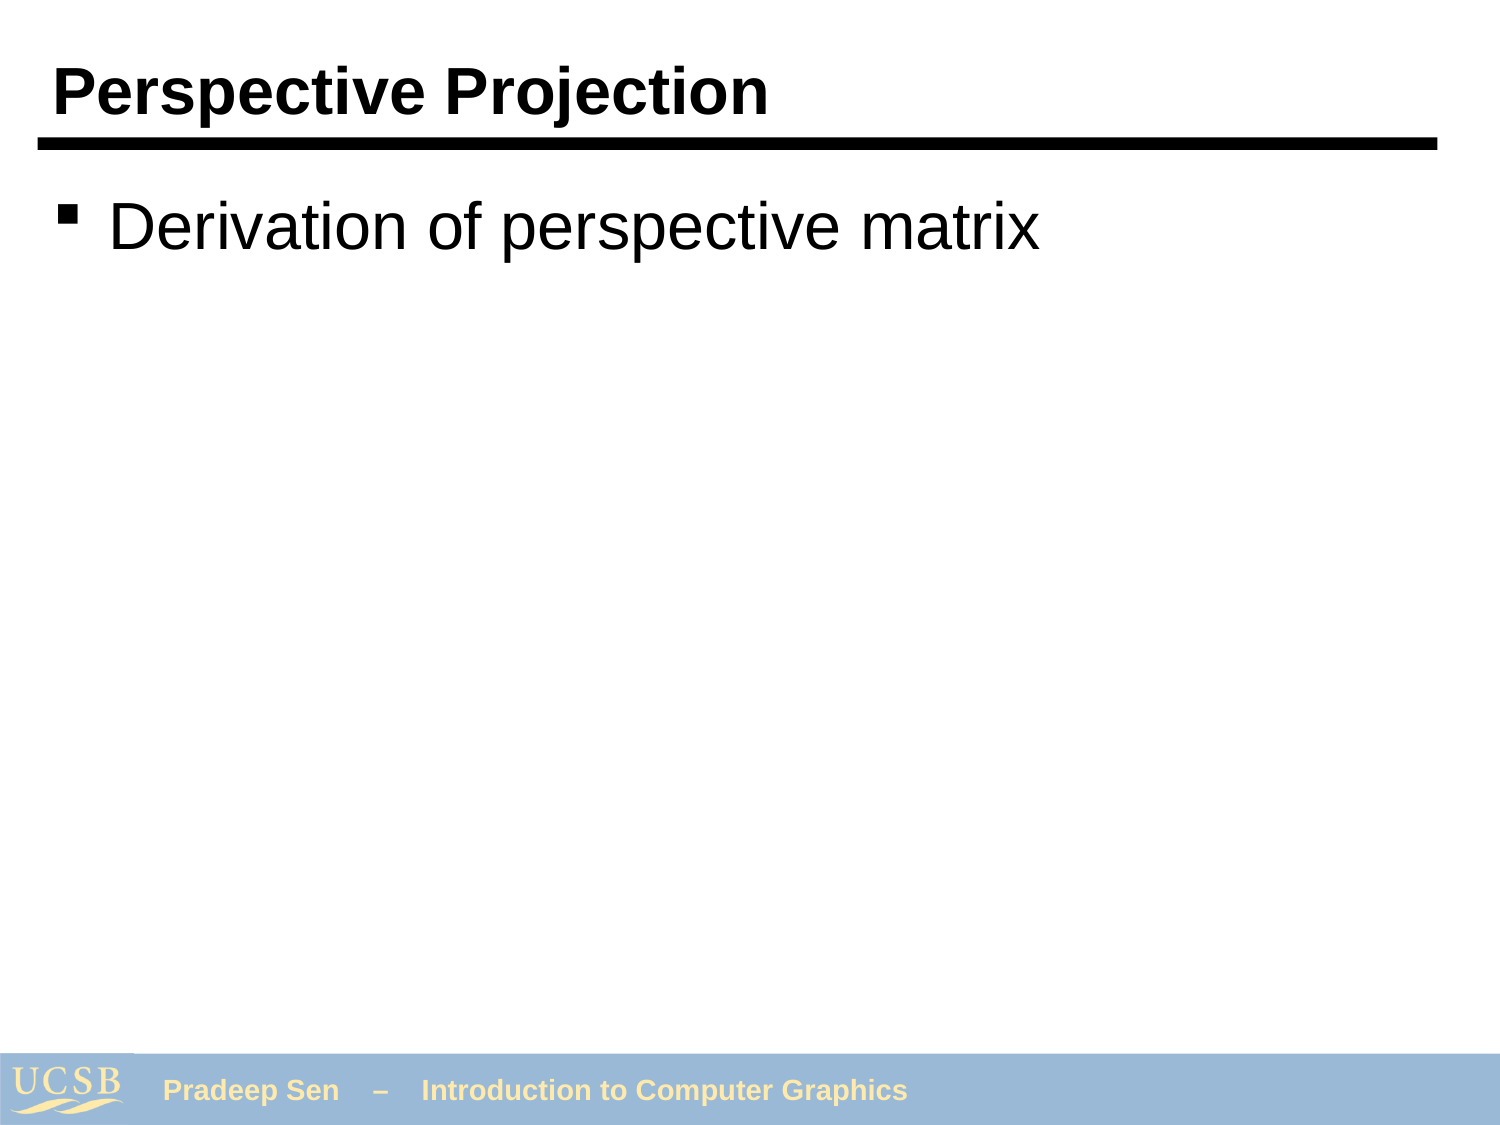

# Perspective Projection
Derivation of perspective matrix